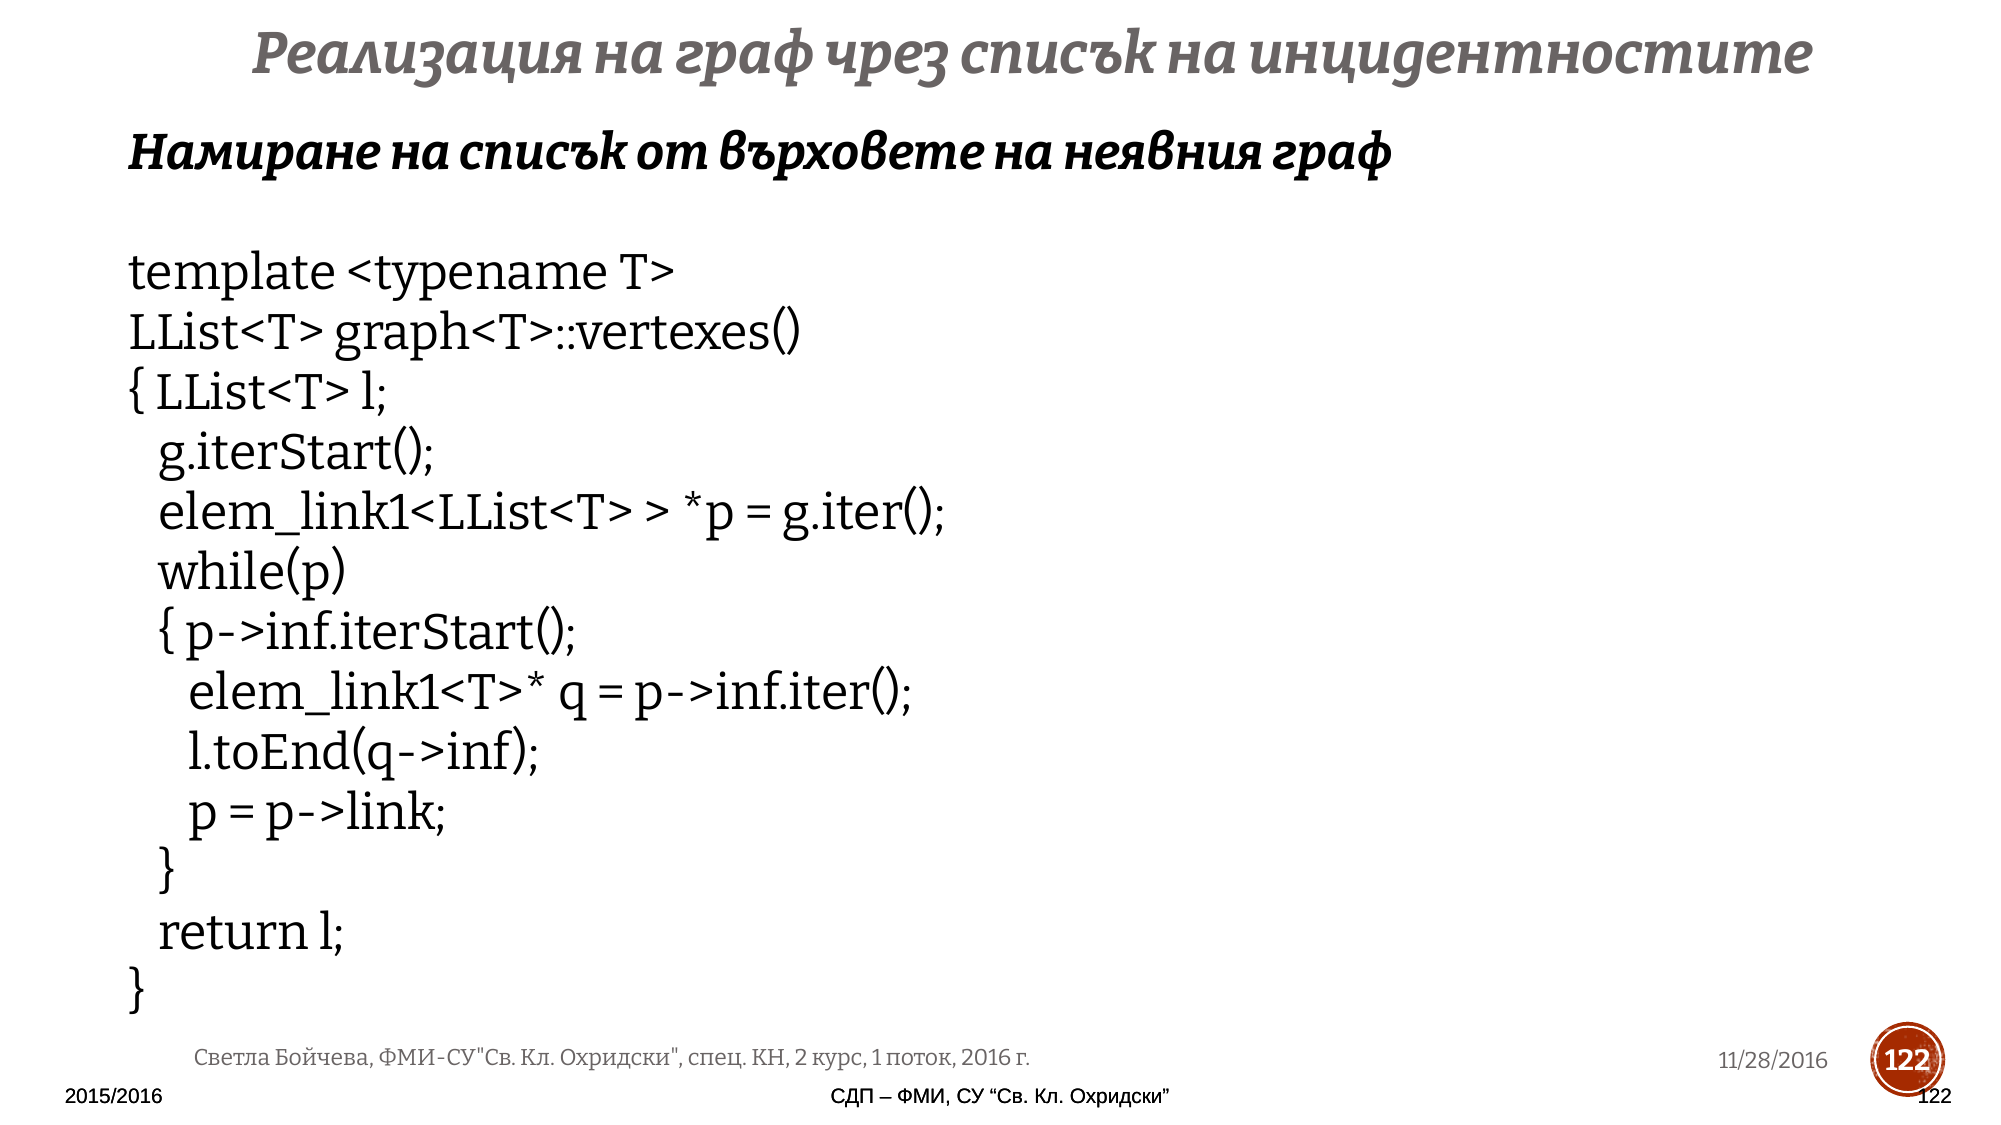

Реализация на граф чрез списък на инцидентностите
Намиране на списък от върховете на неявния граф

template <typename T>
LList<T> graph<T>::vertexes()
{ LList<T> l;
   g.iterStart();
   elem_link1<LList<T> > *p = g.iter();
   while(p)
   { p->inf.iterStart();
      elem_link1<T>* q = p->inf.iter();
      l.toEnd(q->inf);
      p = p->link;
   }
   return l;
}

Светла Бойчева, ФМИ-СУ"Св. Кл. Охридски", спец. КН, 2 курс, 1 поток, 2016 г.
11/28/2016
122
2015/2016
2015/2016
СДП – ФМИ, СУ “Св. Кл. Охридски”
СДП – ФМИ, СУ “Св. Кл. Охридски”
122
122